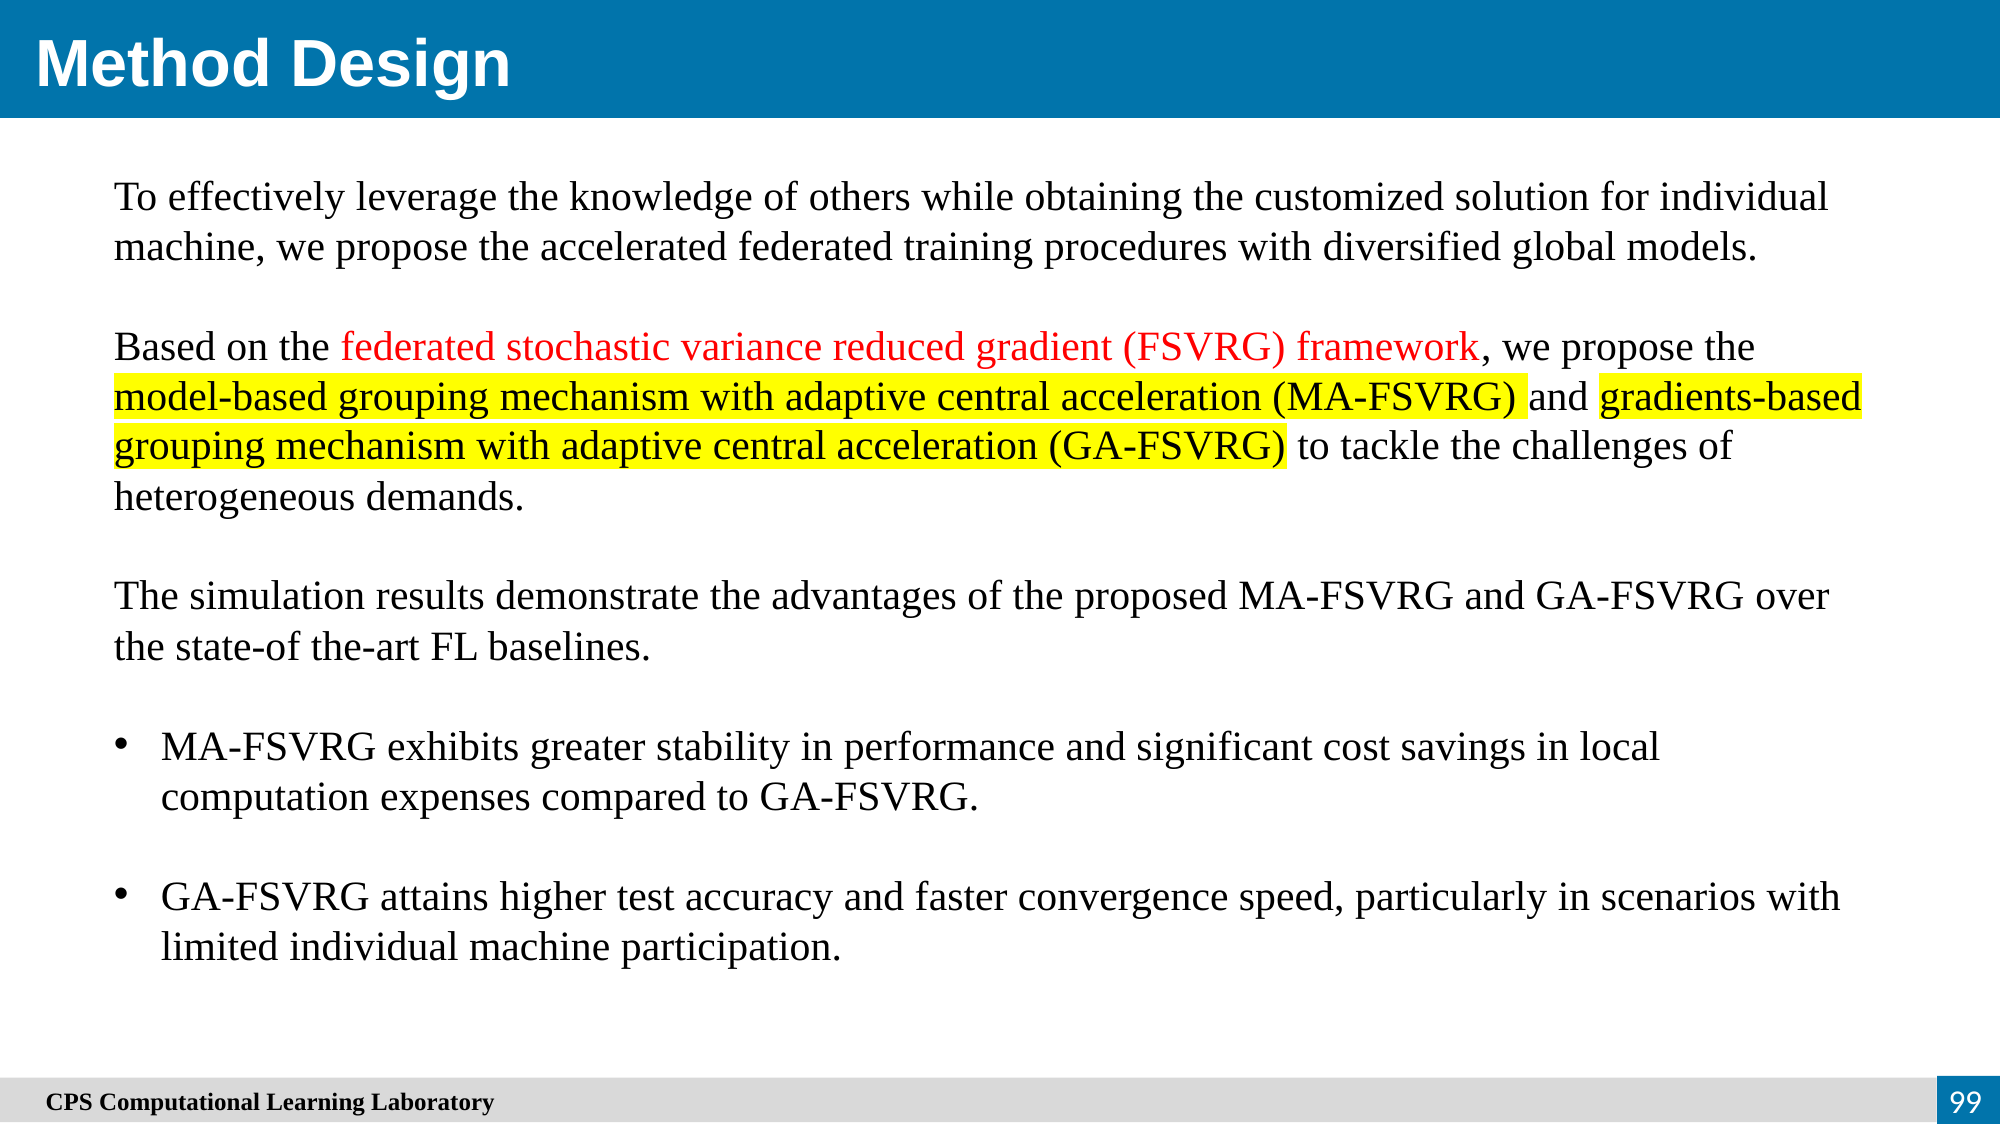

Method Design
To effectively leverage the knowledge of others while obtaining the customized solution for individual machine, we propose the accelerated federated training procedures with diversified global models.

Based on the federated stochastic variance reduced gradient (FSVRG) framework, we propose the model-based grouping mechanism with adaptive central acceleration (MA-FSVRG) and gradients-based grouping mechanism with adaptive central acceleration (GA-FSVRG) to tackle the challenges of heterogeneous demands.

The simulation results demonstrate the advantages of the proposed MA-FSVRG and GA-FSVRG over the state-of the-art FL baselines.

MA-FSVRG exhibits greater stability in performance and significant cost savings in local computation expenses compared to GA-FSVRG.

GA-FSVRG attains higher test accuracy and faster convergence speed, particularly in scenarios with limited individual machine participation.
99
99
　CPS Computational Learning Laboratory